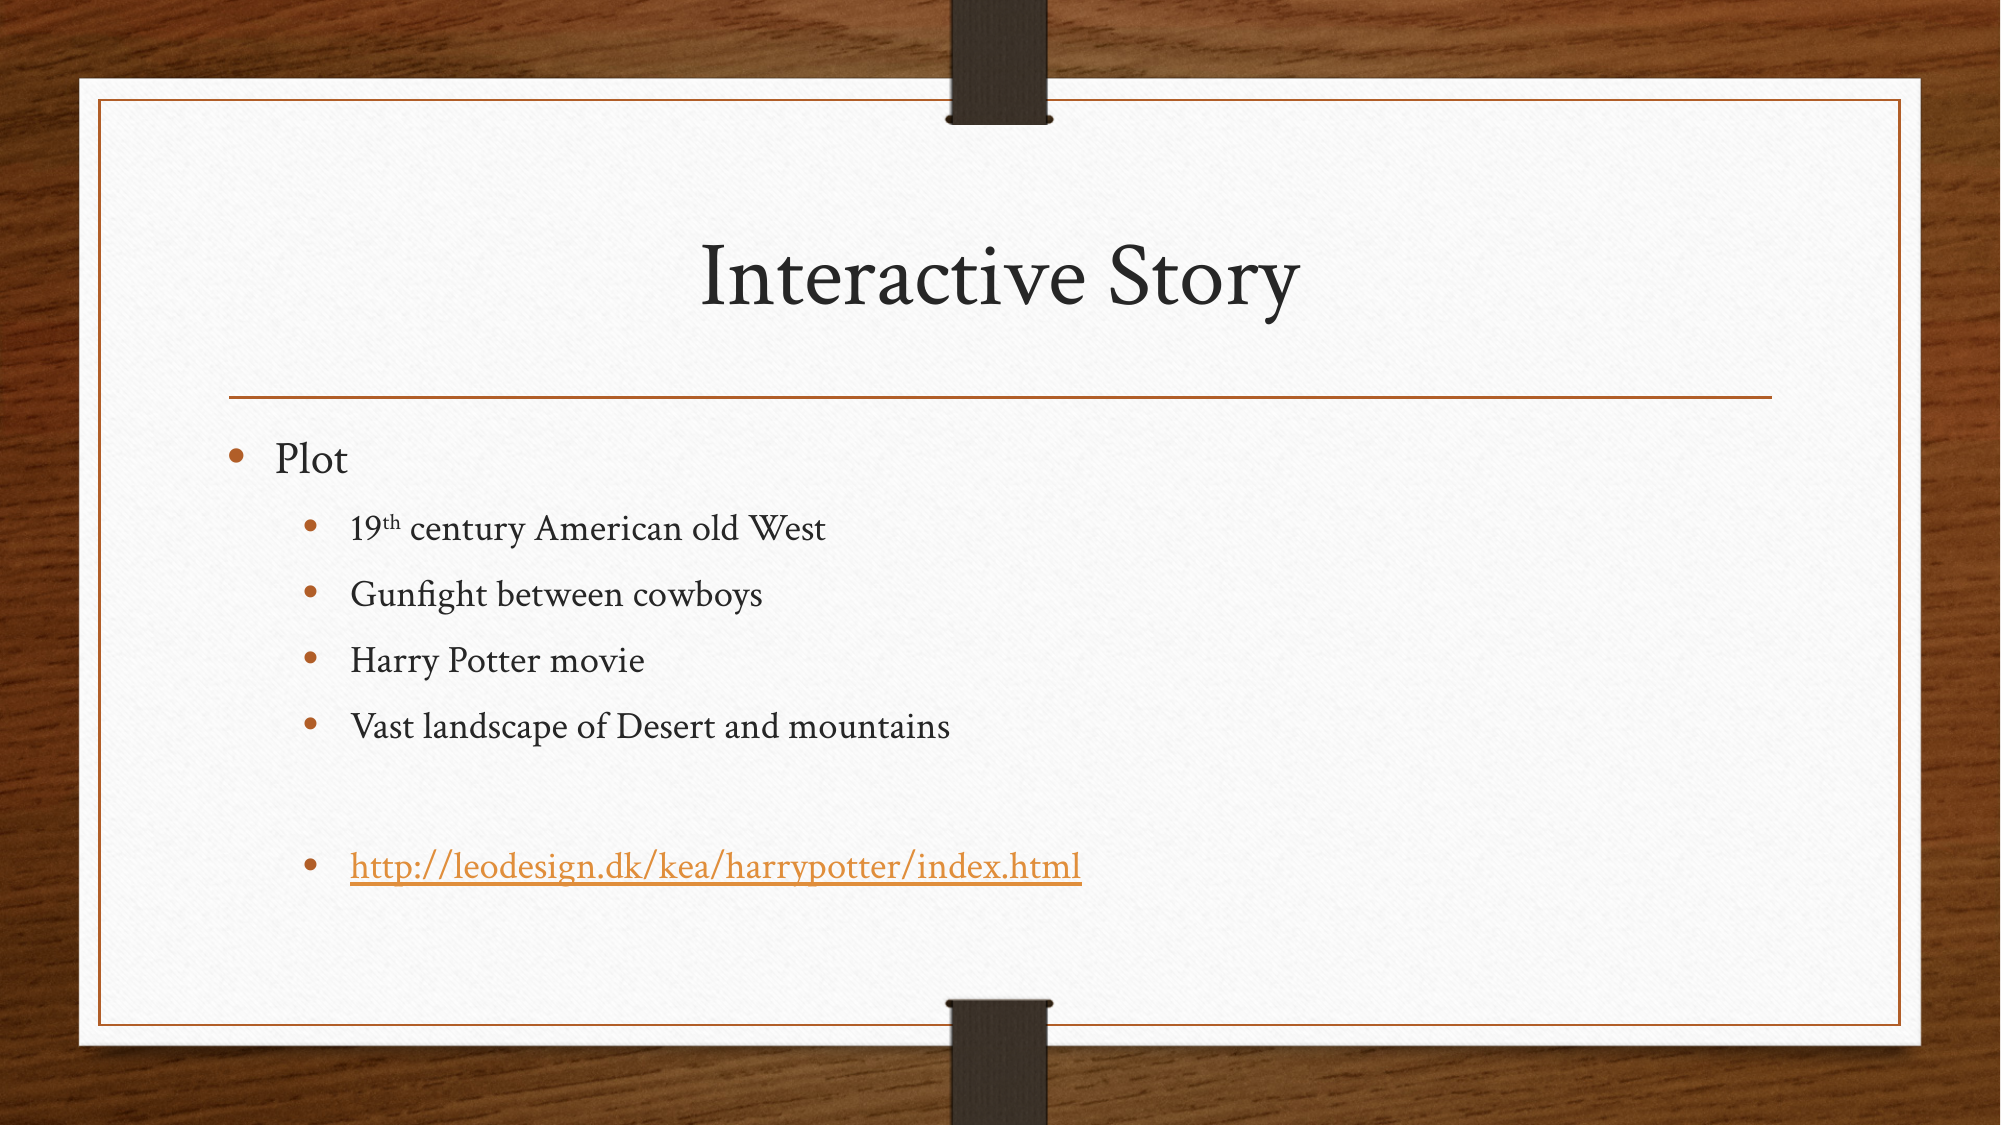

# Interactive Story
Plot
19th century American old West
Gunfight between cowboys
Harry Potter movie
Vast landscape of Desert and mountains

http://leodesign.dk/kea/harrypotter/index.html